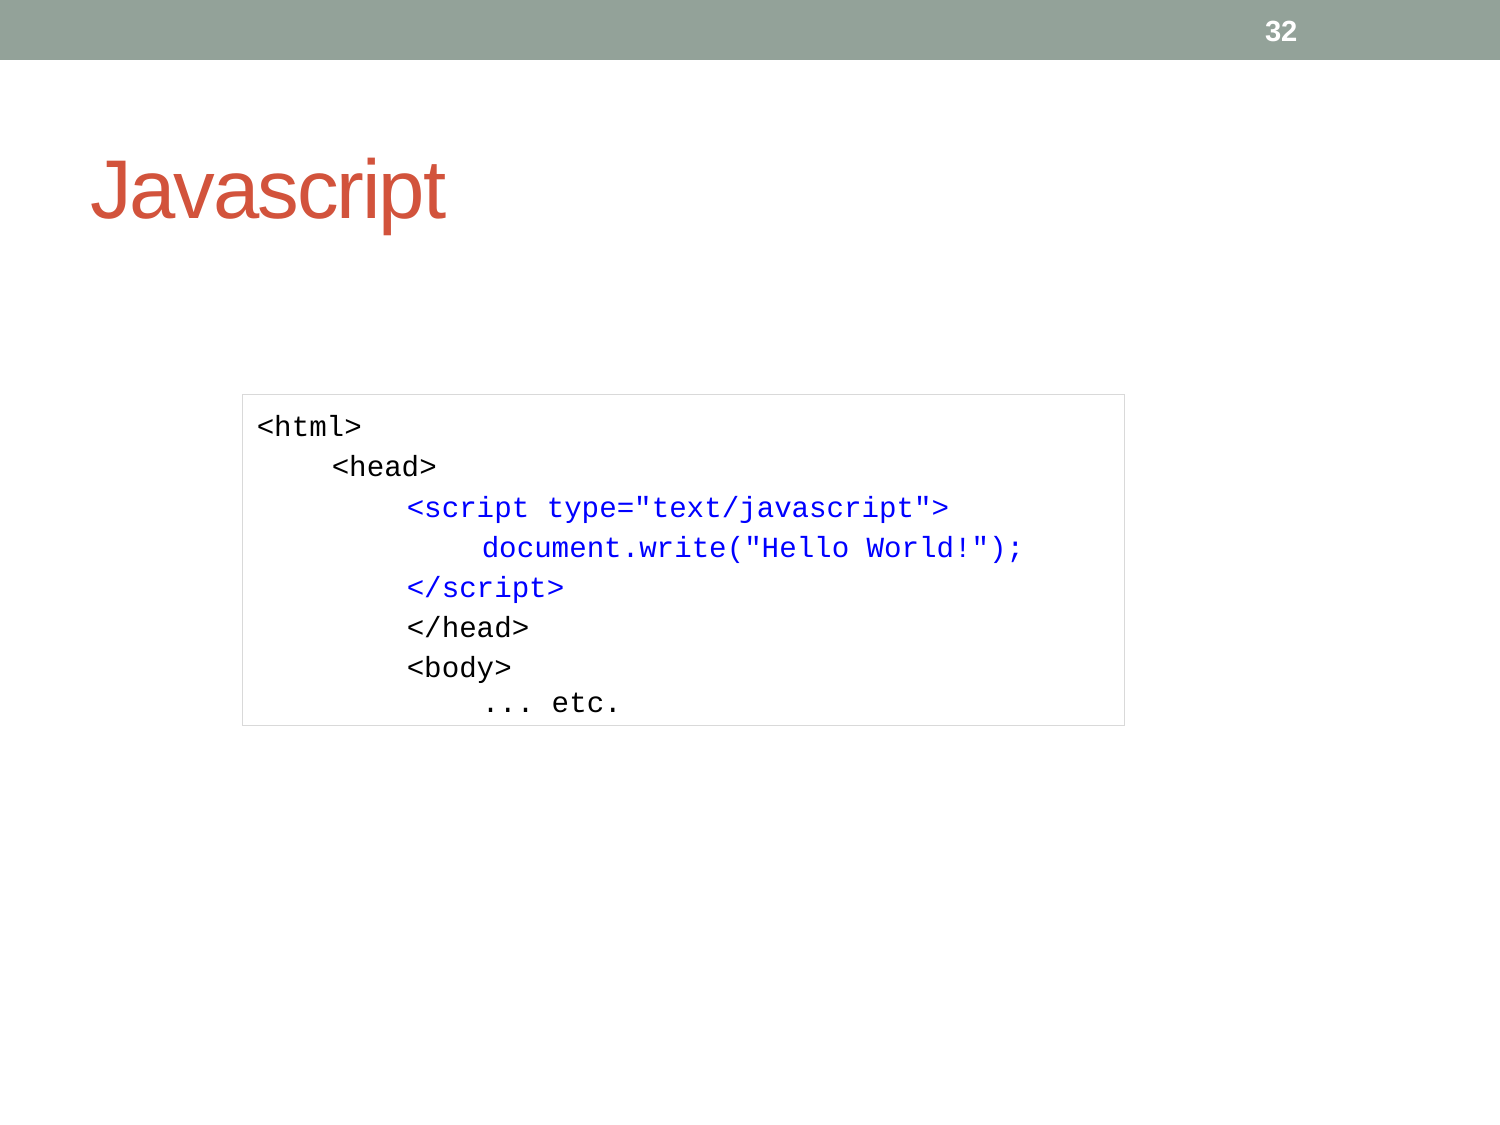

32
# Javascript
<html>
<head>
<script type="text/javascript">
document.write("Hello World!");
</script>
</head>
<body>
  	... etc.